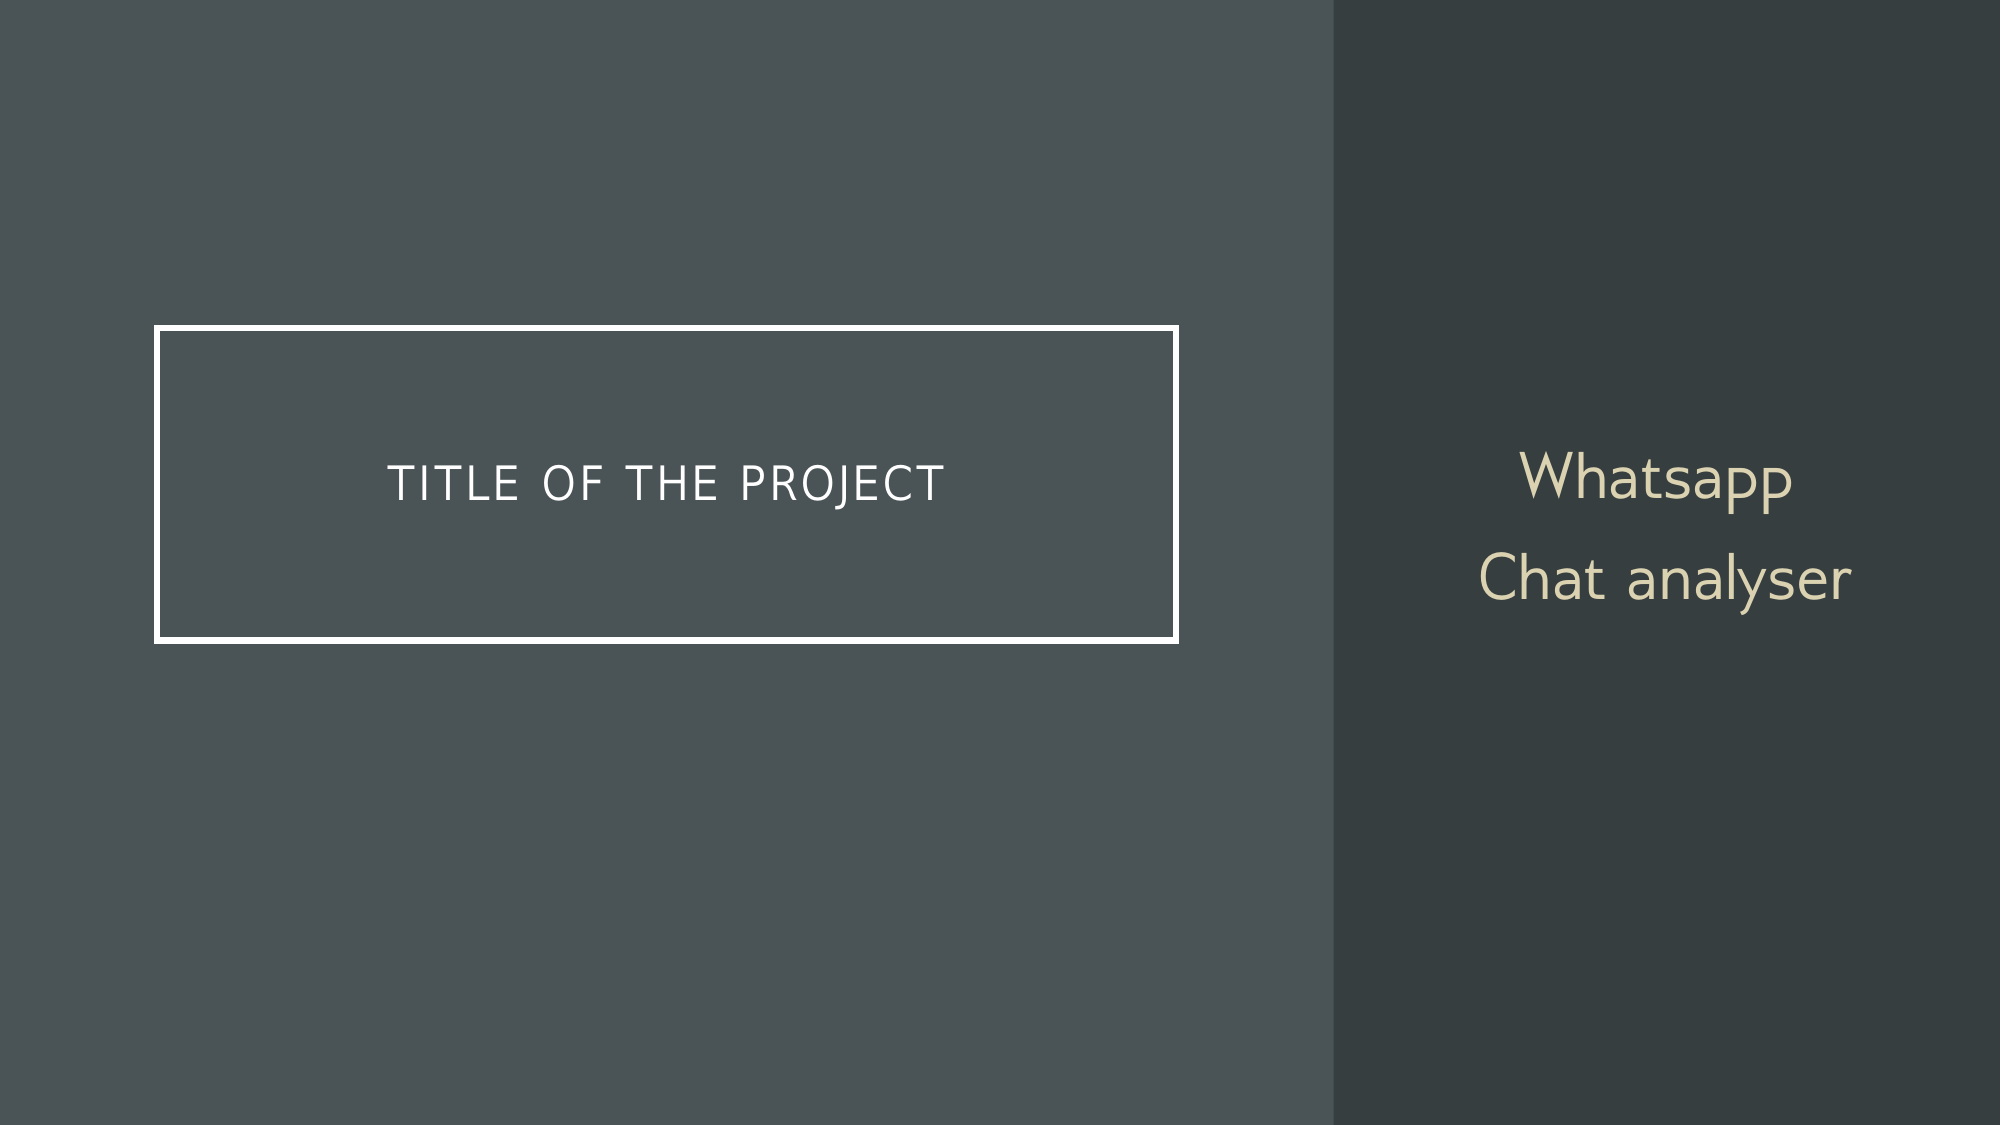

# TITLE OF THE PROJECT
Whatsapp
Chat analyser